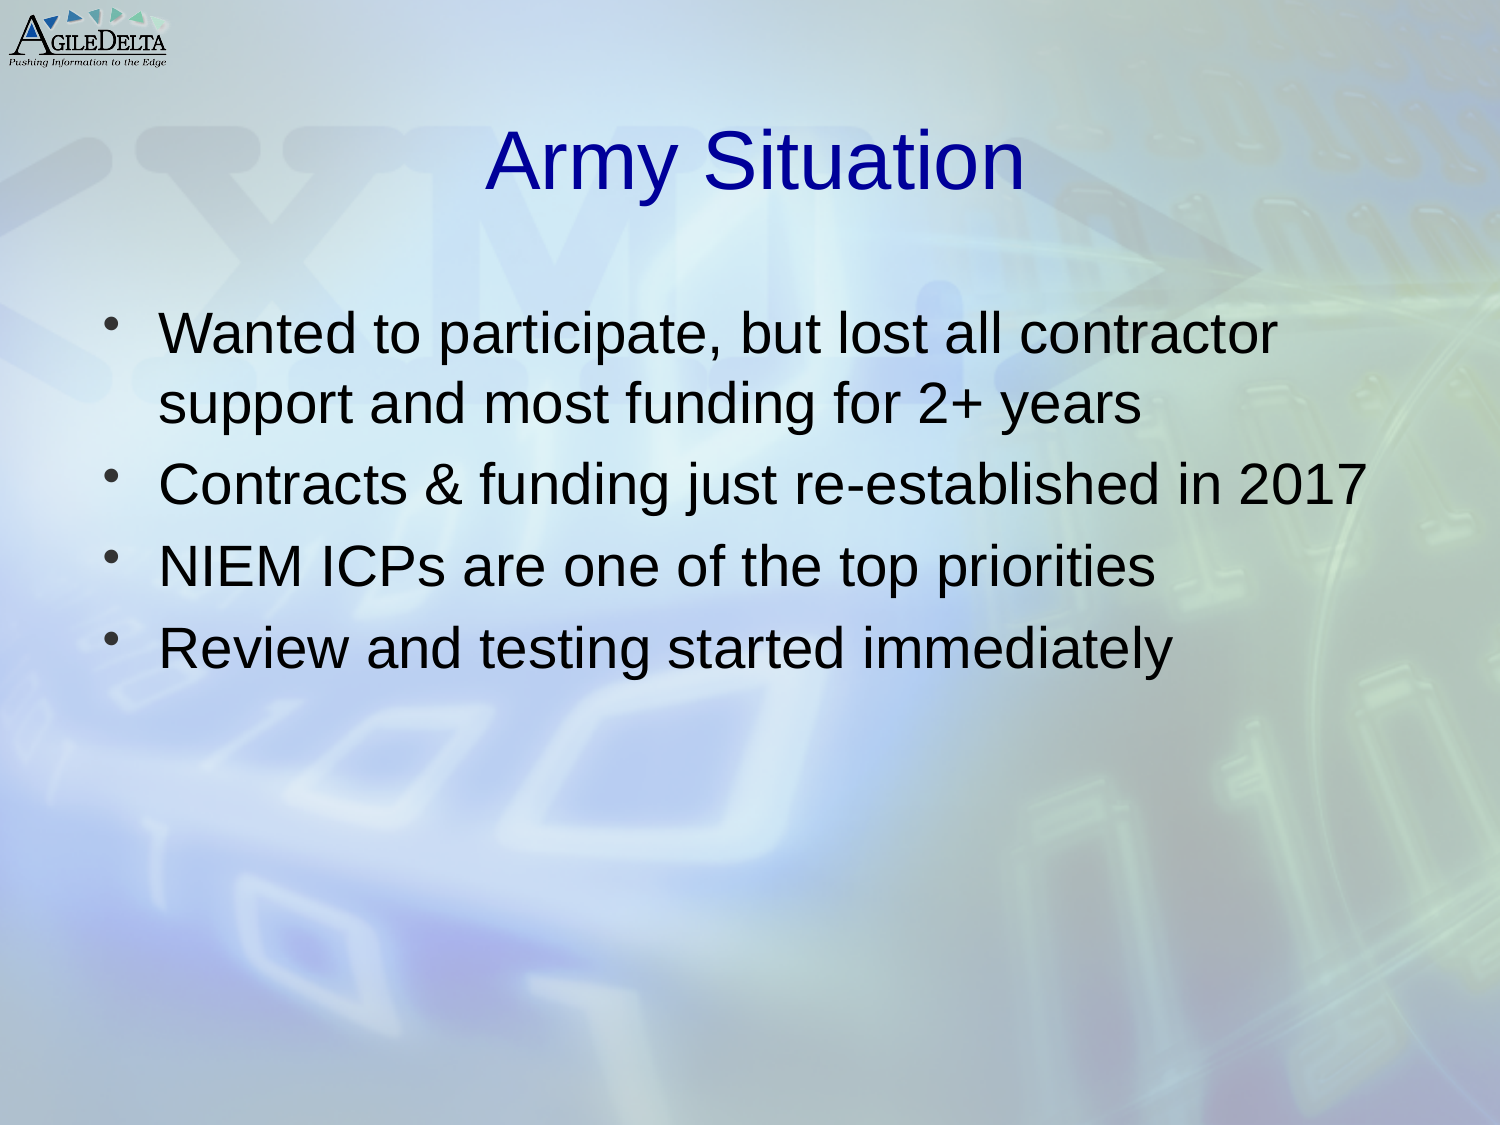

# Army Situation
Wanted to participate, but lost all contractor support and most funding for 2+ years
Contracts & funding just re-established in 2017
NIEM ICPs are one of the top priorities
Review and testing started immediately